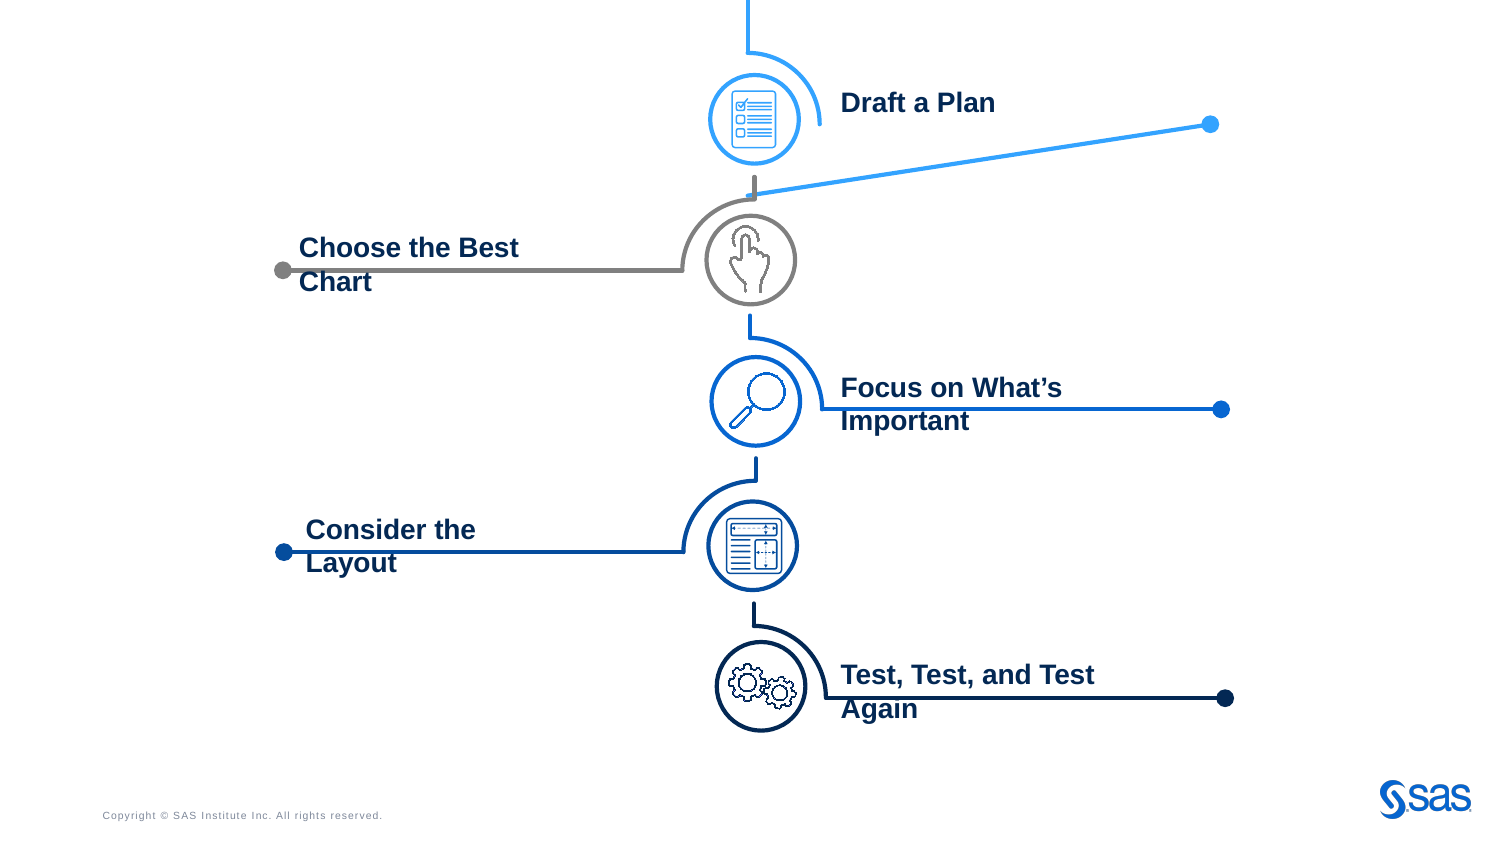

Draft a Plan

Choose the Best Chart

Focus on What’s Important

Consider the Layout

Test, Test, and Test Again